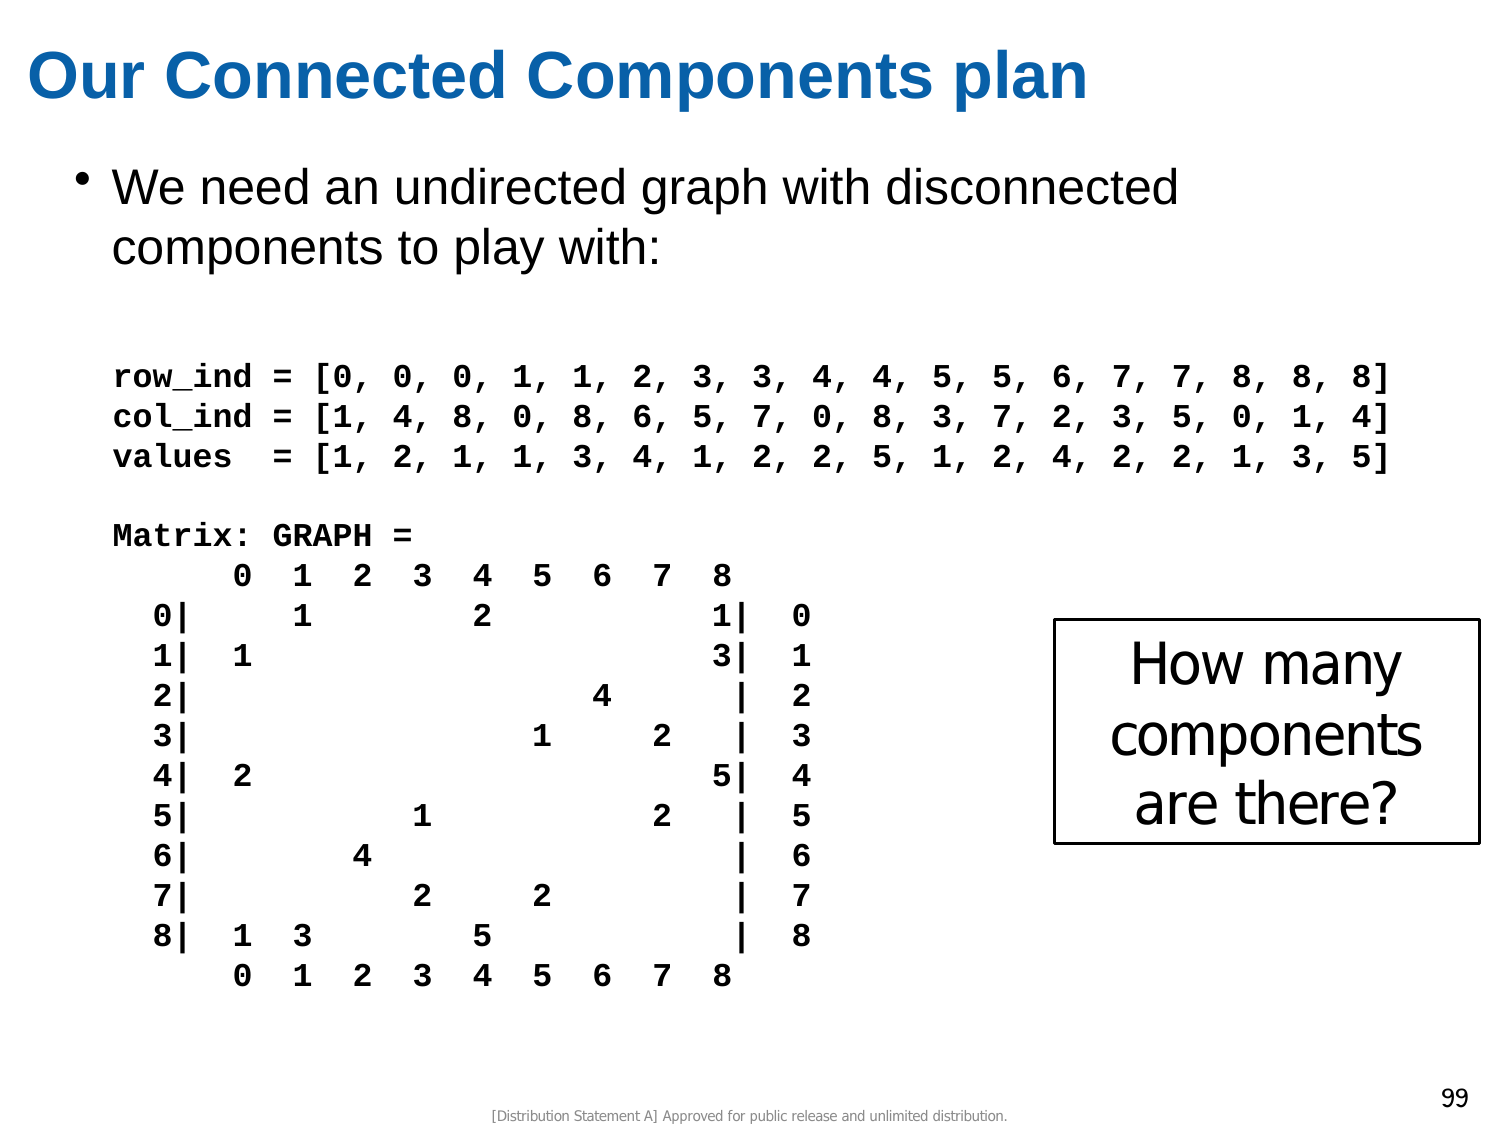

# Our Connected Components plan
We need an undirected graph with disconnected components to play with:
row_ind = [0, 0, 0, 1, 1, 2, 3, 3, 4, 4, 5, 5, 6, 7, 7, 8, 8, 8]
col_ind = [1, 4, 8, 0, 8, 6, 5, 7, 0, 8, 3, 7, 2, 3, 5, 0, 1, 4]
values  = [1, 2, 1, 1, 3, 4, 1, 2, 2, 5, 1, 2, 4, 2, 2, 1, 3, 5]

Matrix: GRAPH =
      0  1  2  3  4  5  6  7  8
  0|     1        2           1|  0
  1|  1                       3|  1
  2|                    4      |  2
  3|                 1     2   |  3
  4|  2                       5|  4
  5|           1           2   |  5
  6|        4                  |  6
  7|           2     2         |  7
  8|  1  3        5            |  8
      0  1  2  3  4  5  6  7  8
How many components are there?
99